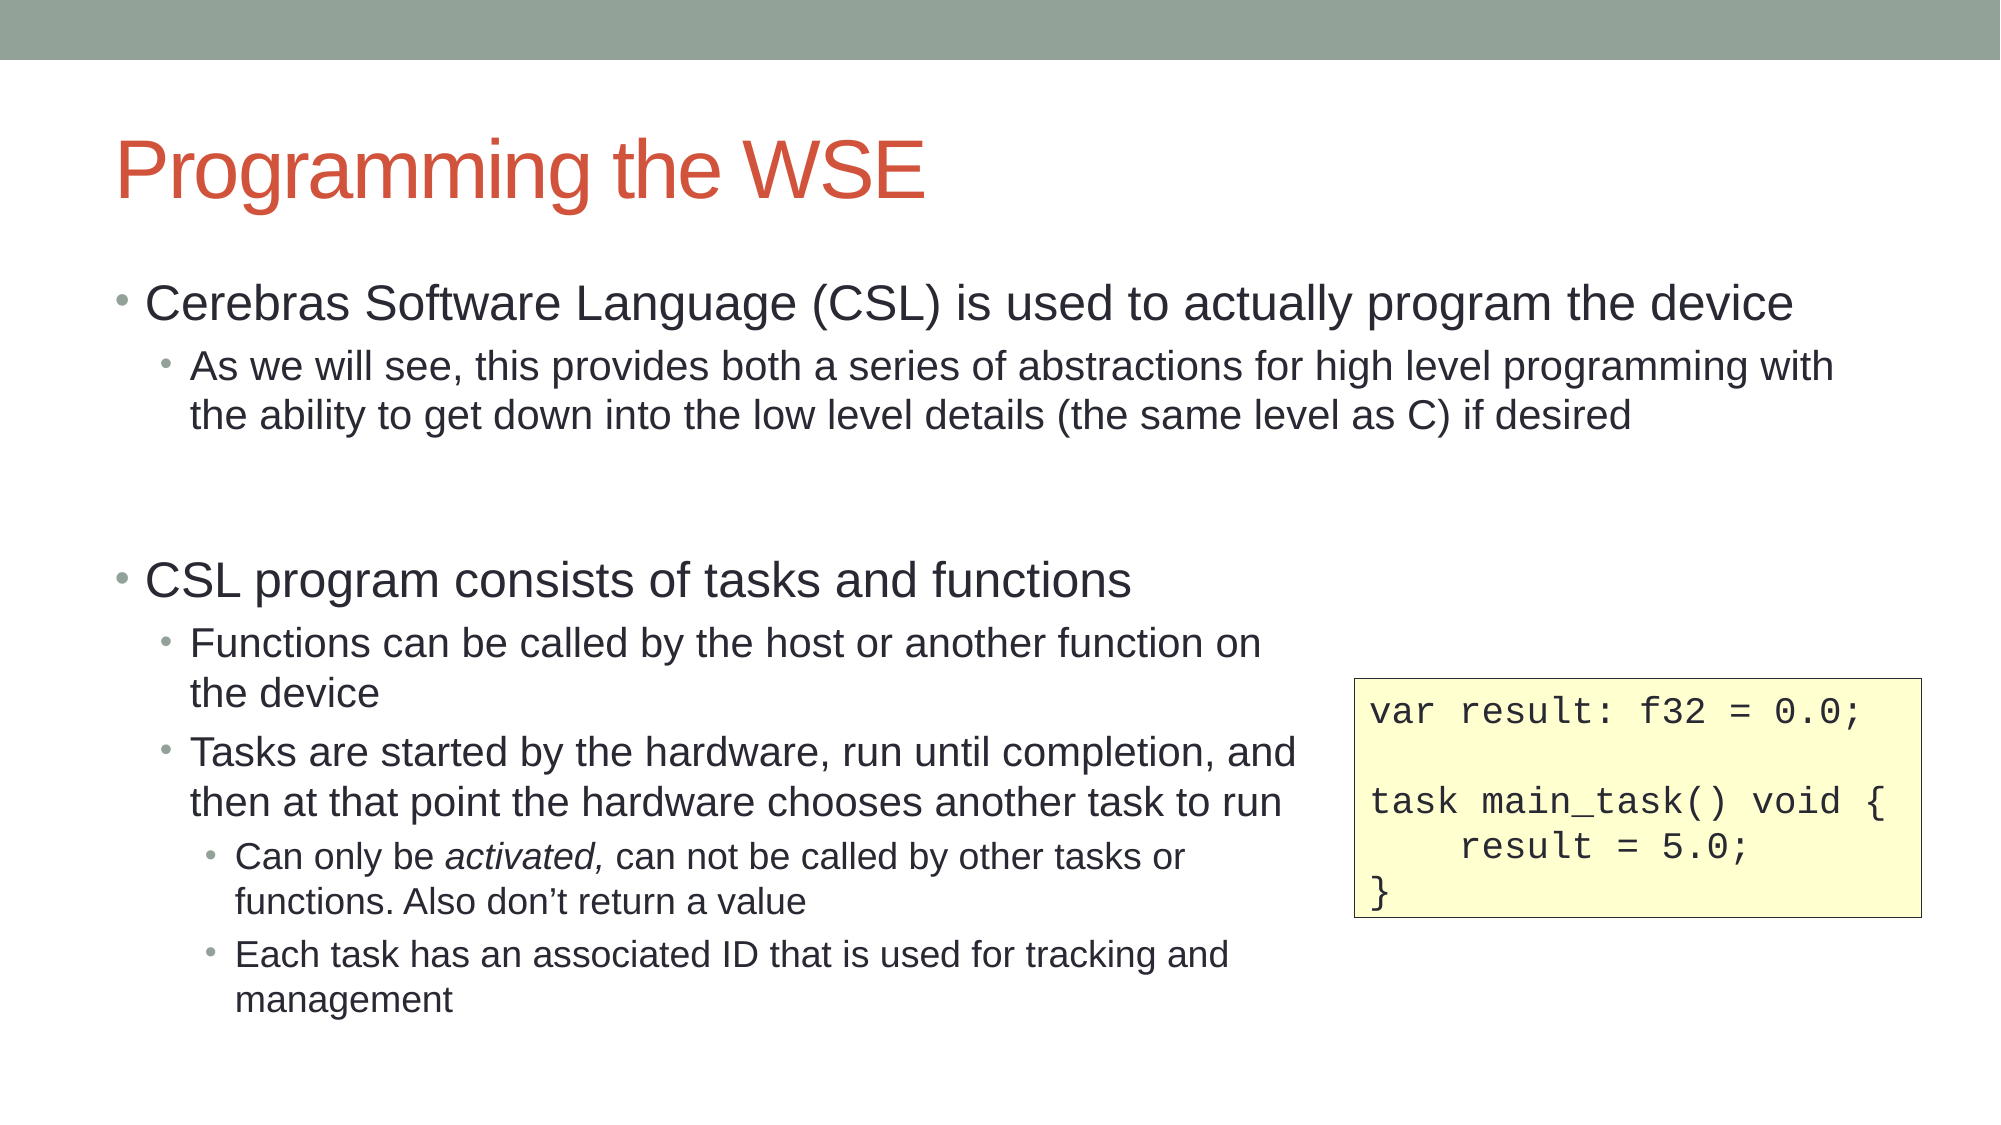

# Programming the WSE
Cerebras Software Language (CSL) is used to actually program the device
As we will see, this provides both a series of abstractions for high level programming with the ability to get down into the low level details (the same level as C) if desired

CSL program consists of tasks and functions
Functions can be called by the host or another function on the device
Tasks are started by the hardware, run until completion, and then at that point the hardware chooses another task to run
Can only be activated, can not be called by other tasks or functions. Also don’t return a value
Each task has an associated ID that is used for tracking and management
var result: f32 = 0.0;

task main_task() void {
    result = 5.0;
}